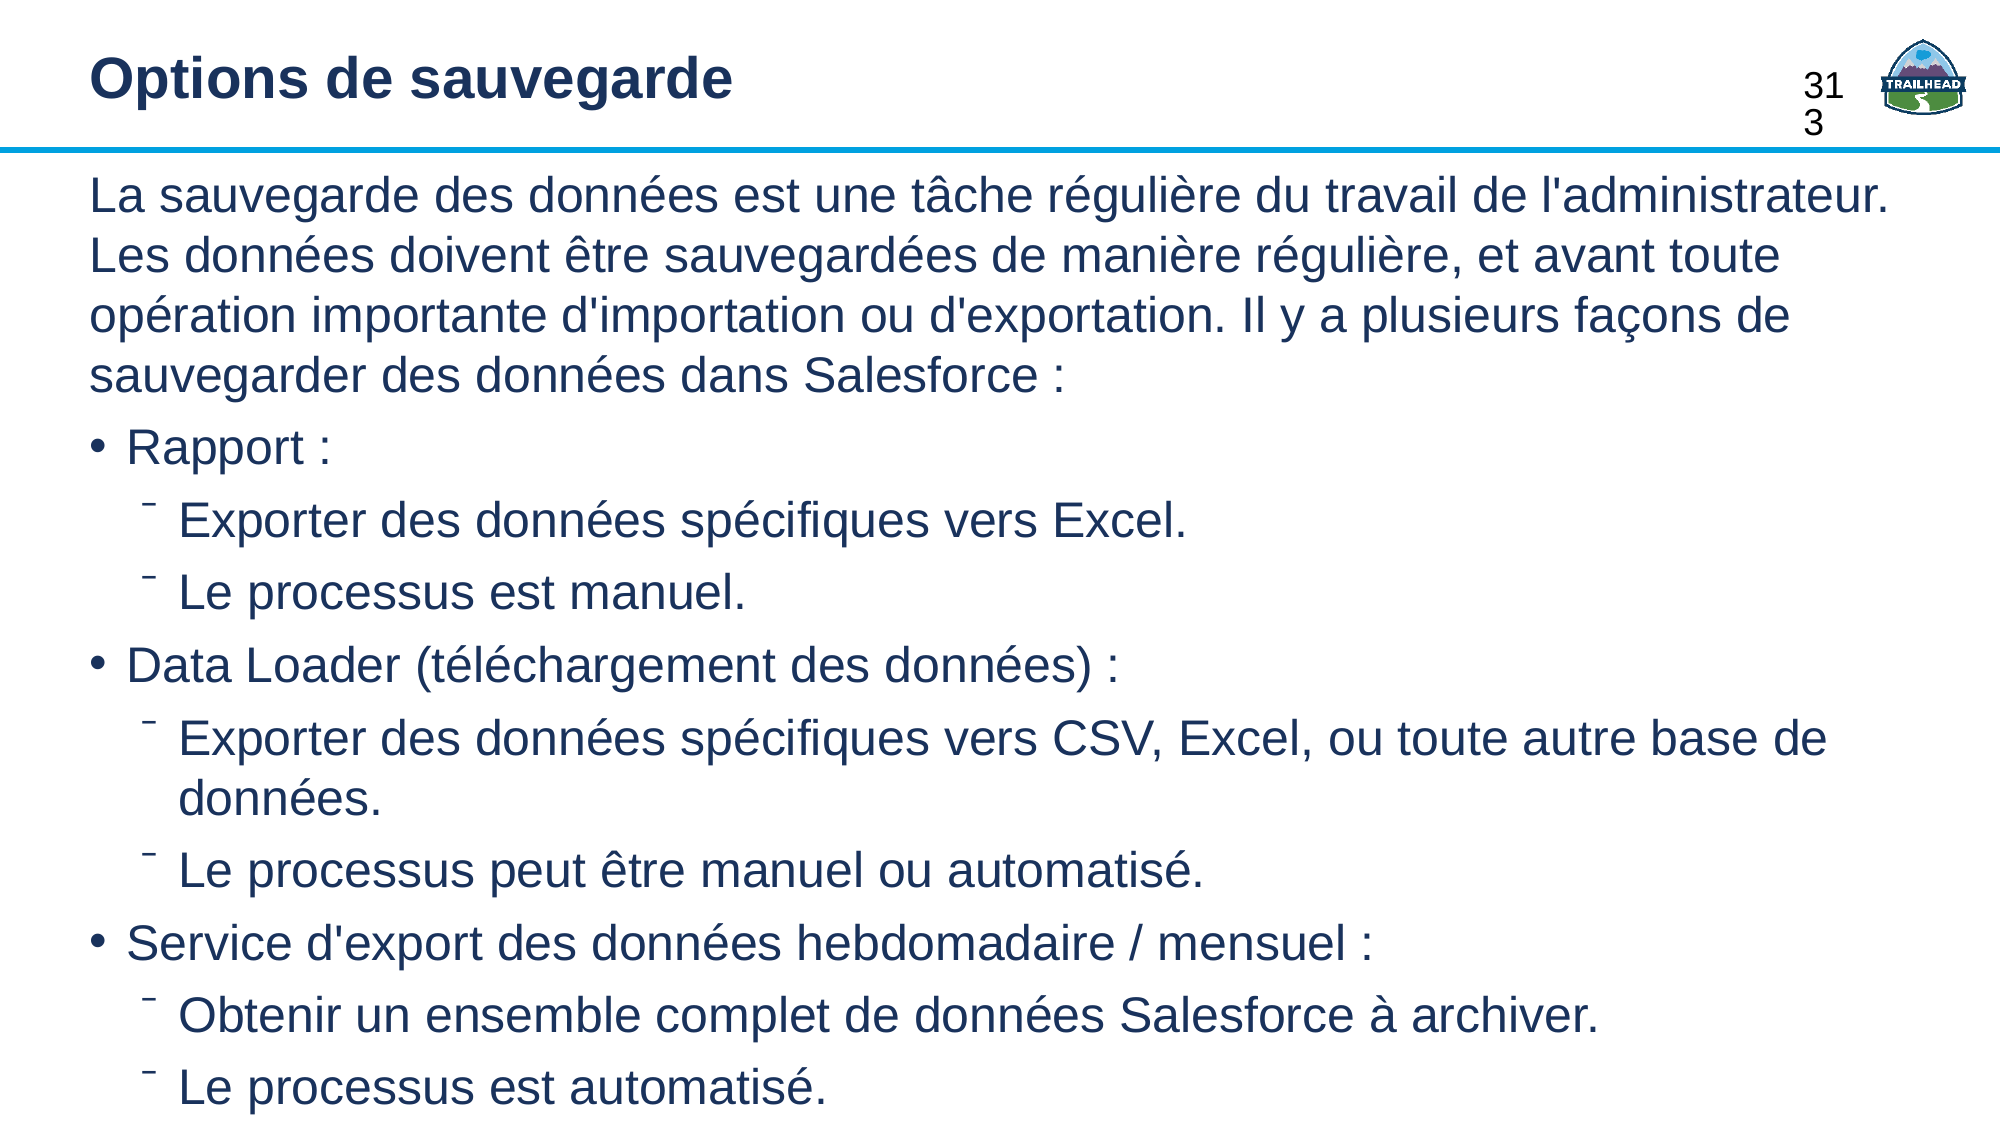

Options de sauvegarde
313
La sauvegarde des données est une tâche régulière du travail de l'administrateur.  Les données doivent être sauvegardées de manière régulière, et avant toute opération importante d'importation ou d'exportation. Il y a plusieurs façons de sauvegarder des données dans Salesforce :
Rapport :
Exporter des données spécifiques vers Excel.
Le processus est manuel.
Data Loader (téléchargement des données) :
Exporter des données spécifiques vers CSV, Excel, ou toute autre base de données.
Le processus peut être manuel ou automatisé.
Service d'export des données hebdomadaire / mensuel :
Obtenir un ensemble complet de données Salesforce à archiver.
Le processus est automatisé.